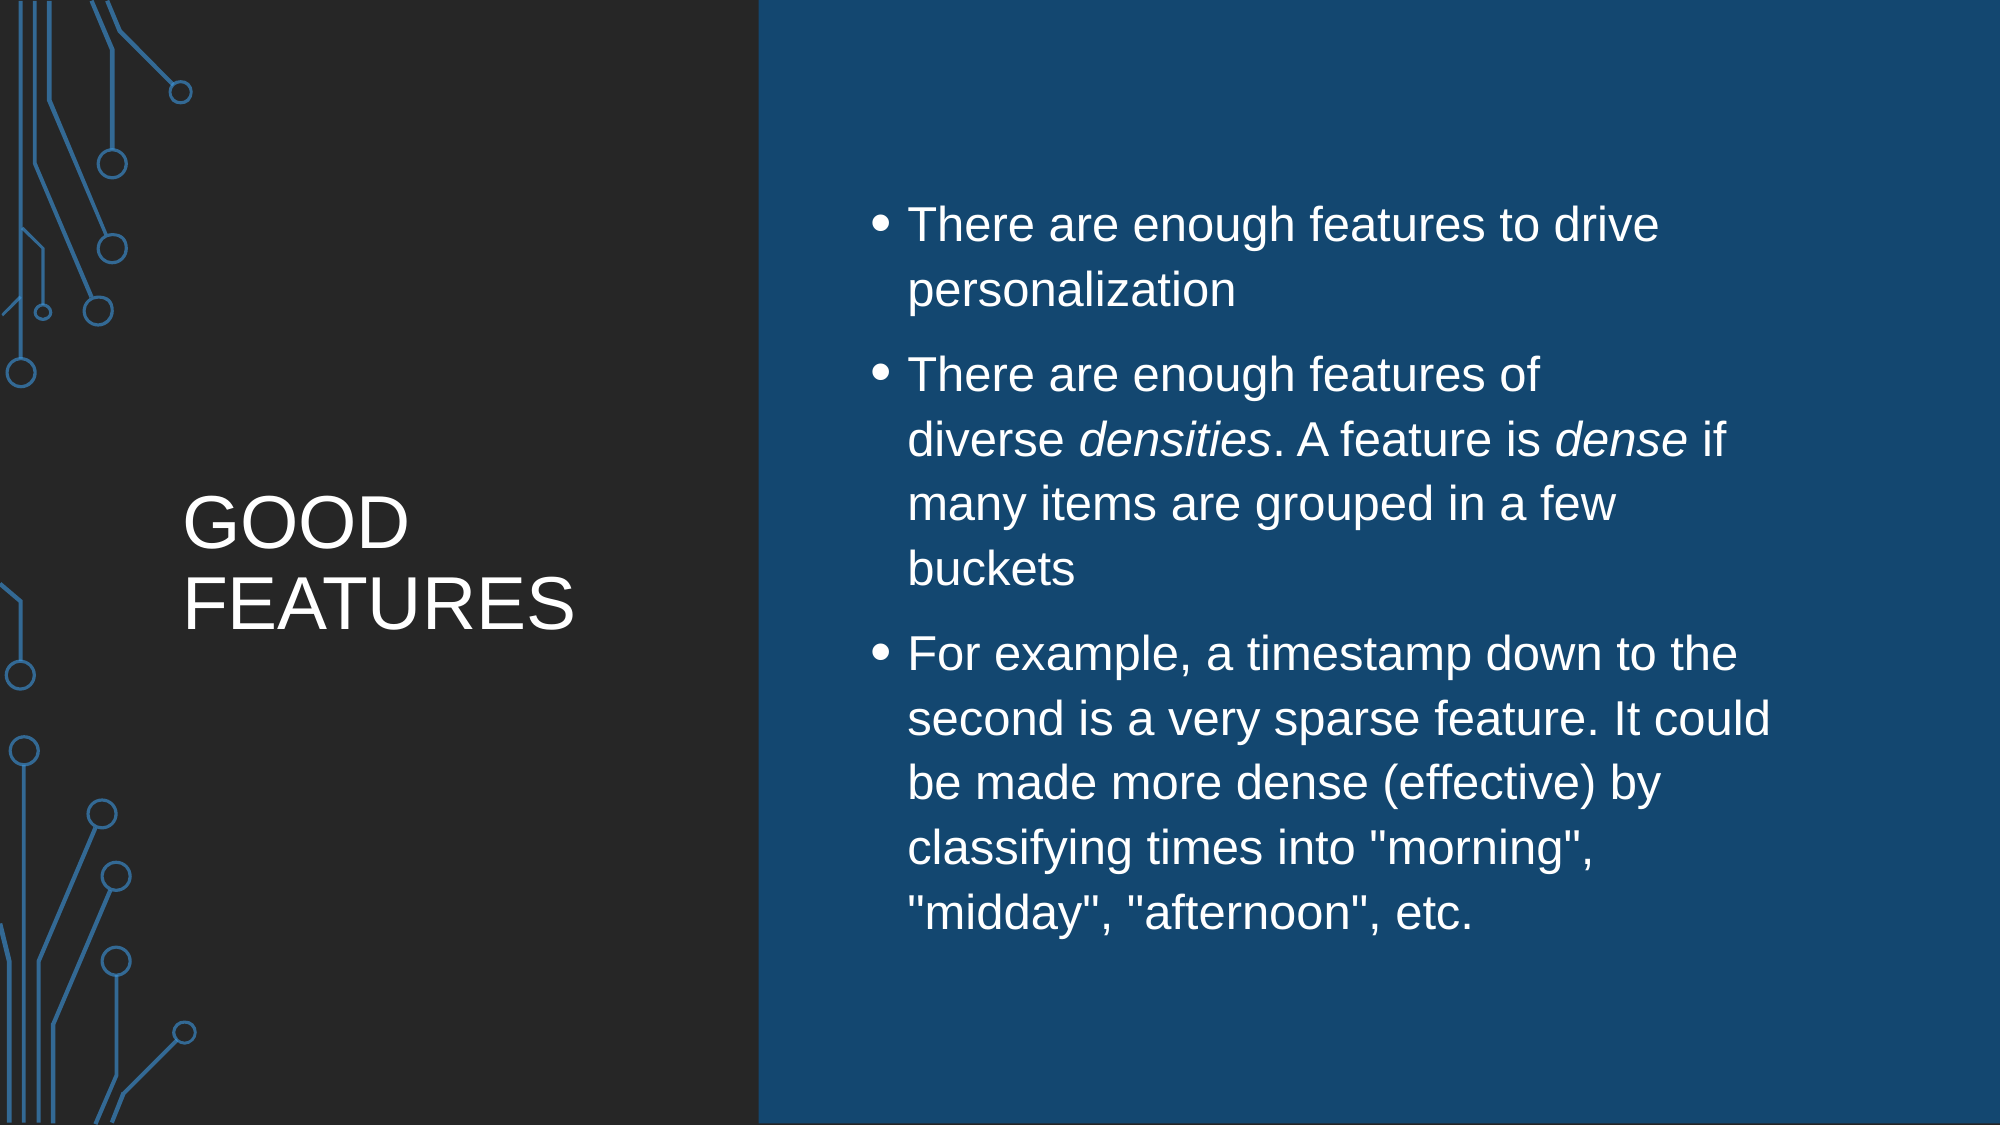

# Good features
There are enough features to drive personalization
There are enough features of diverse densities. A feature is dense if many items are grouped in a few buckets
For example, a timestamp down to the second is a very sparse feature. It could be made more dense (effective) by classifying times into "morning", "midday", "afternoon", etc.
MSFTGUEST       msevent911dn